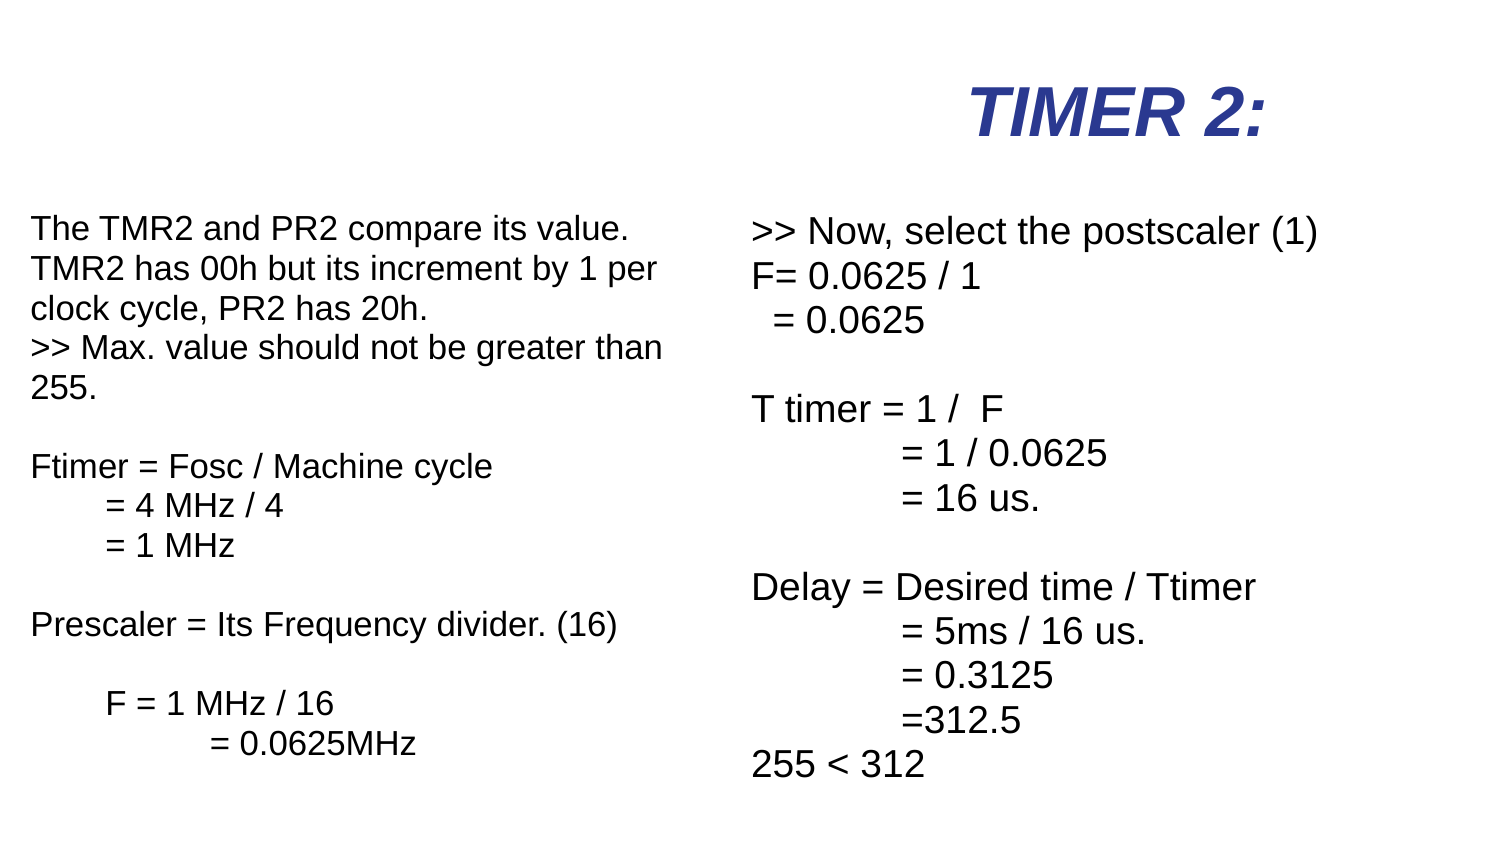

# TIMER 2:
>> Now, select the postscaler (1)
F= 0.0625 / 1
  = 0.0625

T timer = 1 /  F
	= 1 / 0.0625
	= 16 us.

Delay = Desired time / Ttimer
	= 5ms / 16 us.
	= 0.3125
	=312.5
255 < 312
The TMR2 and PR2 compare its value. TMR2 has 00h but its increment by 1 per clock cycle, PR2 has 20h.
>> Max. value should not be greater than 255.

Ftimer = Fosc / Machine cycle
= 4 MHz / 4
= 1 MHz

Prescaler = Its Frequency divider. (16)

F = 1 MHz / 16
   	   = 0.0625MHz